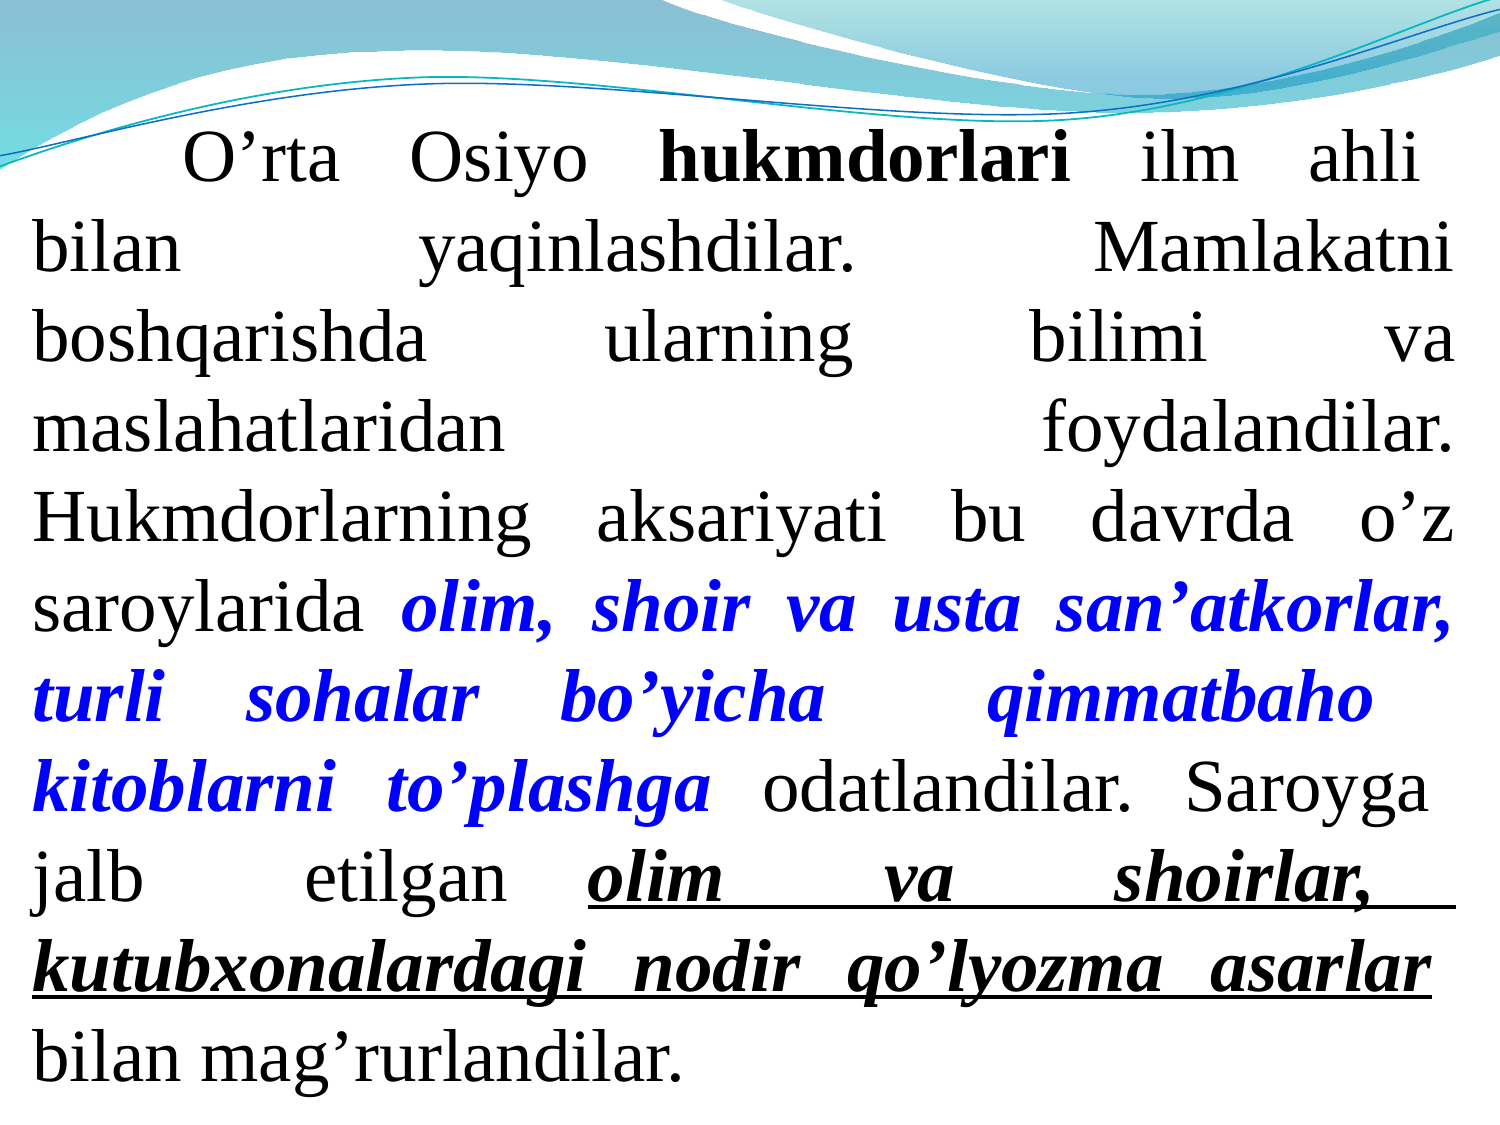

O’rta  Osiyo  hukmdorlari  ilm  ahli  bilan  yaqinlashdilar.  Mamlakatni boshqarishda ularning bilimi va maslahatlaridan foydalandilar. Hukmdorlarning aksariyati bu davrda o’z saroylarida olim, shoir va usta san’atkorlar, turli sohalar bo’yicha  qimmatbaho  kitoblarni  to’plashga  odatlandilar.  Saroyga  jalb  etilgan olim  va  shoirlar,  kutubxonalardagi  nodir  qo’lyozma  asarlar  bilan mag’rurlandilar.